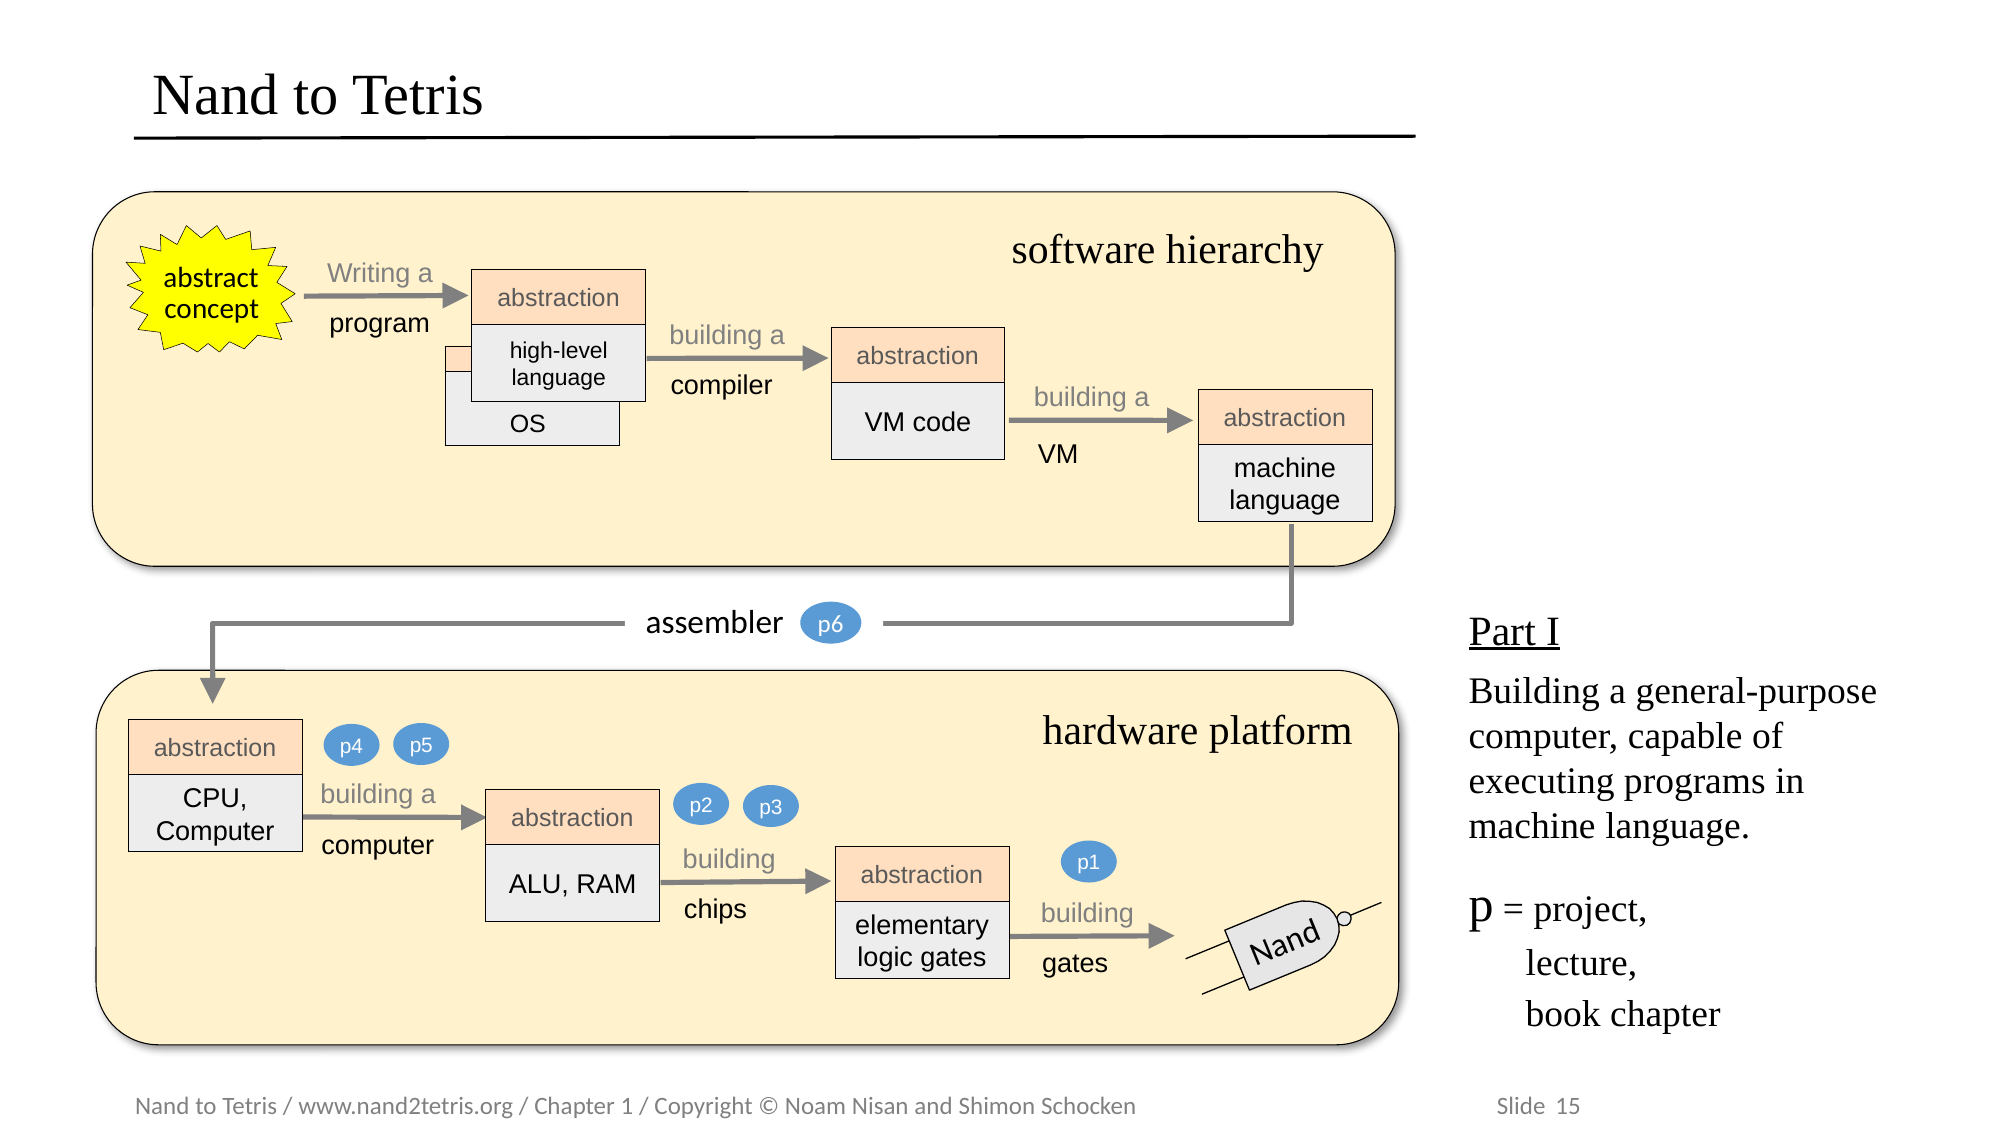

# Nand to Tetris

software hierarchy

Writing a
abstract
abstraction
concept

program
building a
high-level
language
abstraction

OS

compiler
building a
VM code
abstraction

VM
machine language

assembler

p6
Part I
Building a general-purpose computer, capable of executing programs in machine language.
p = project,
      lecture,
      book chapter

hardware platform
abstraction
p5
p4
CPU,
Computer
building a
p2
p3
abstraction

computer
p1
building
ALU, RAM
abstraction

chips
building
elementary logic gates

Nand

gates